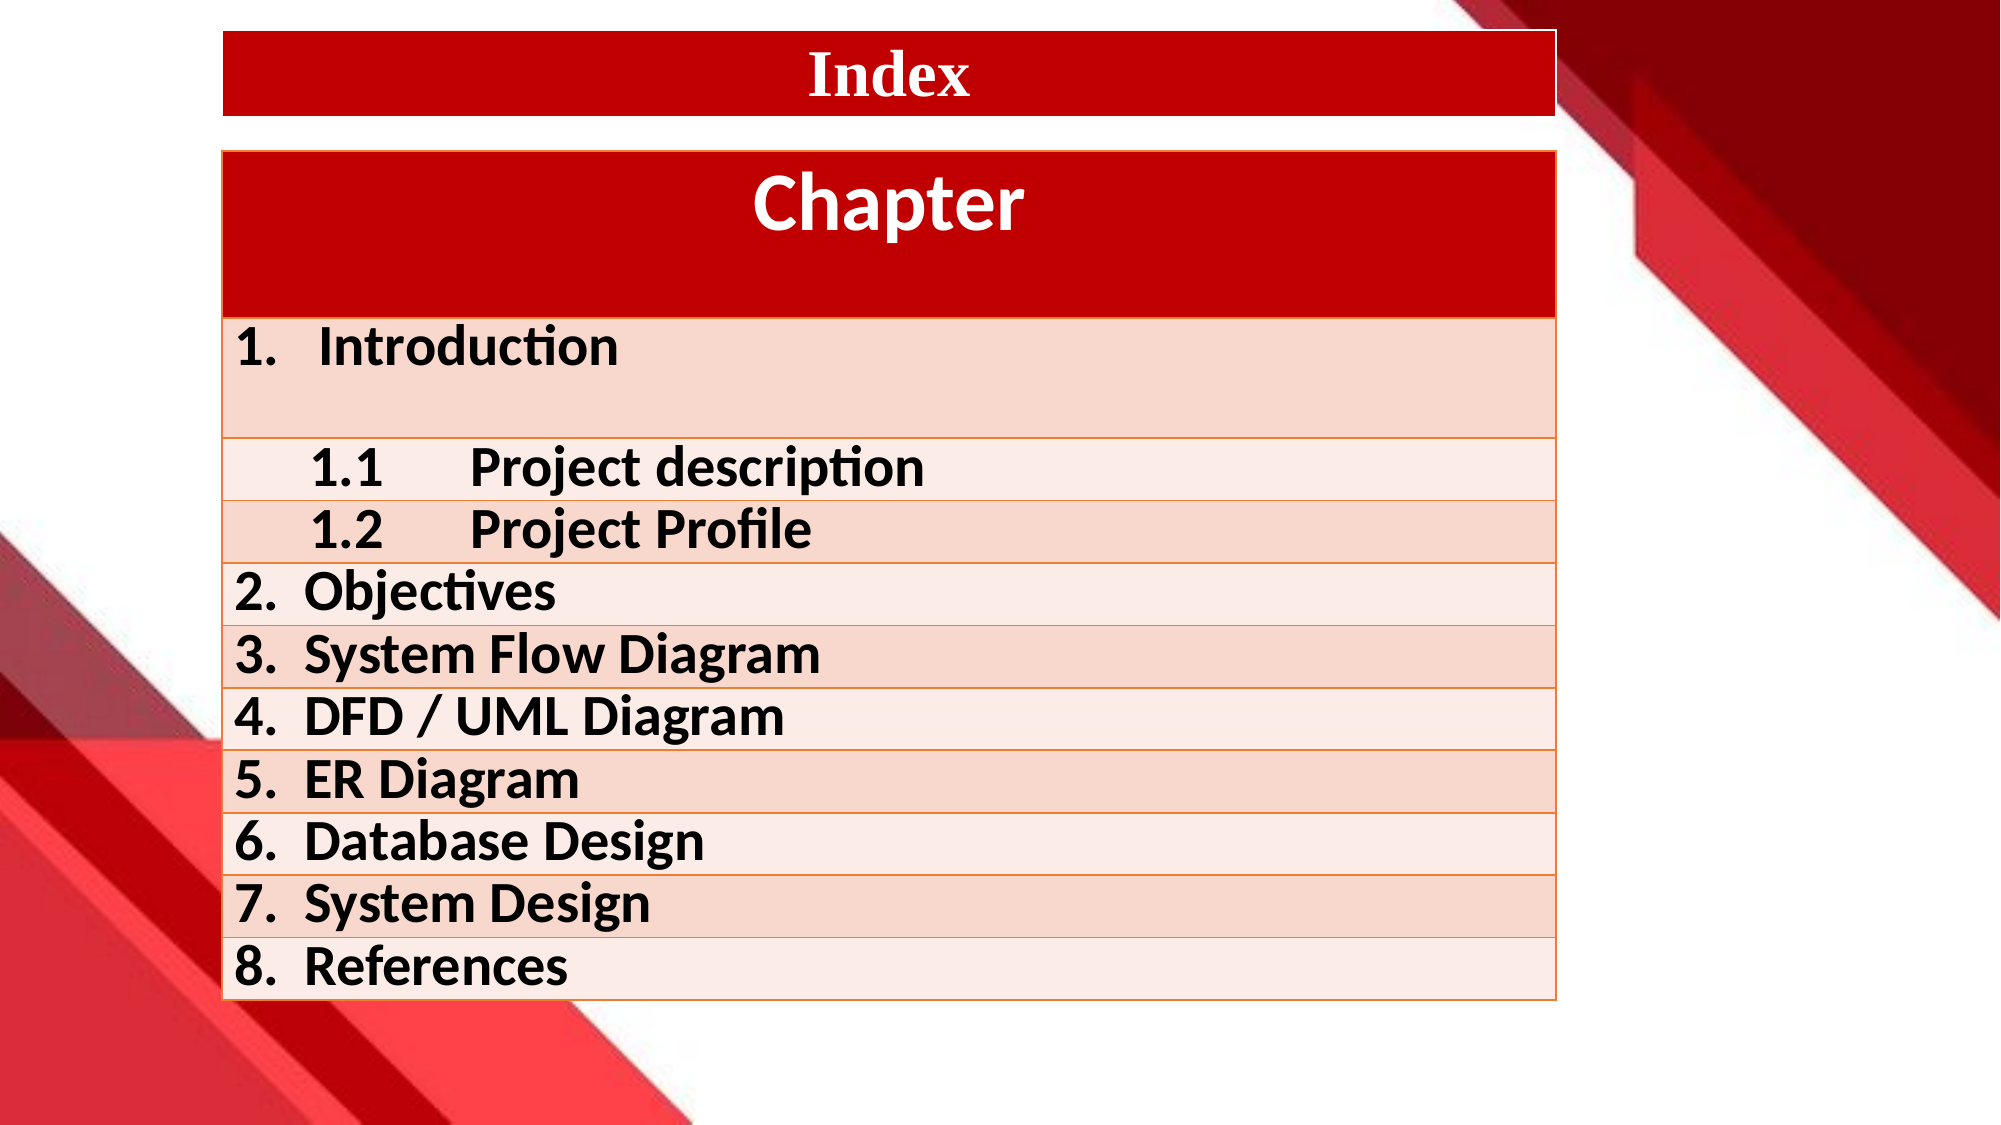

| Index |
| --- |

| Chapter |
| --- |
| Introduction |
| 1.1 Project description |
| 1.2 Project Profile |
| 2. Objectives |
| 3. System Flow Diagram |
| 4. DFD / UML Diagram |
| 5. ER Diagram |
| 6. Database Design |
| 7. System Design |
| 8. References |